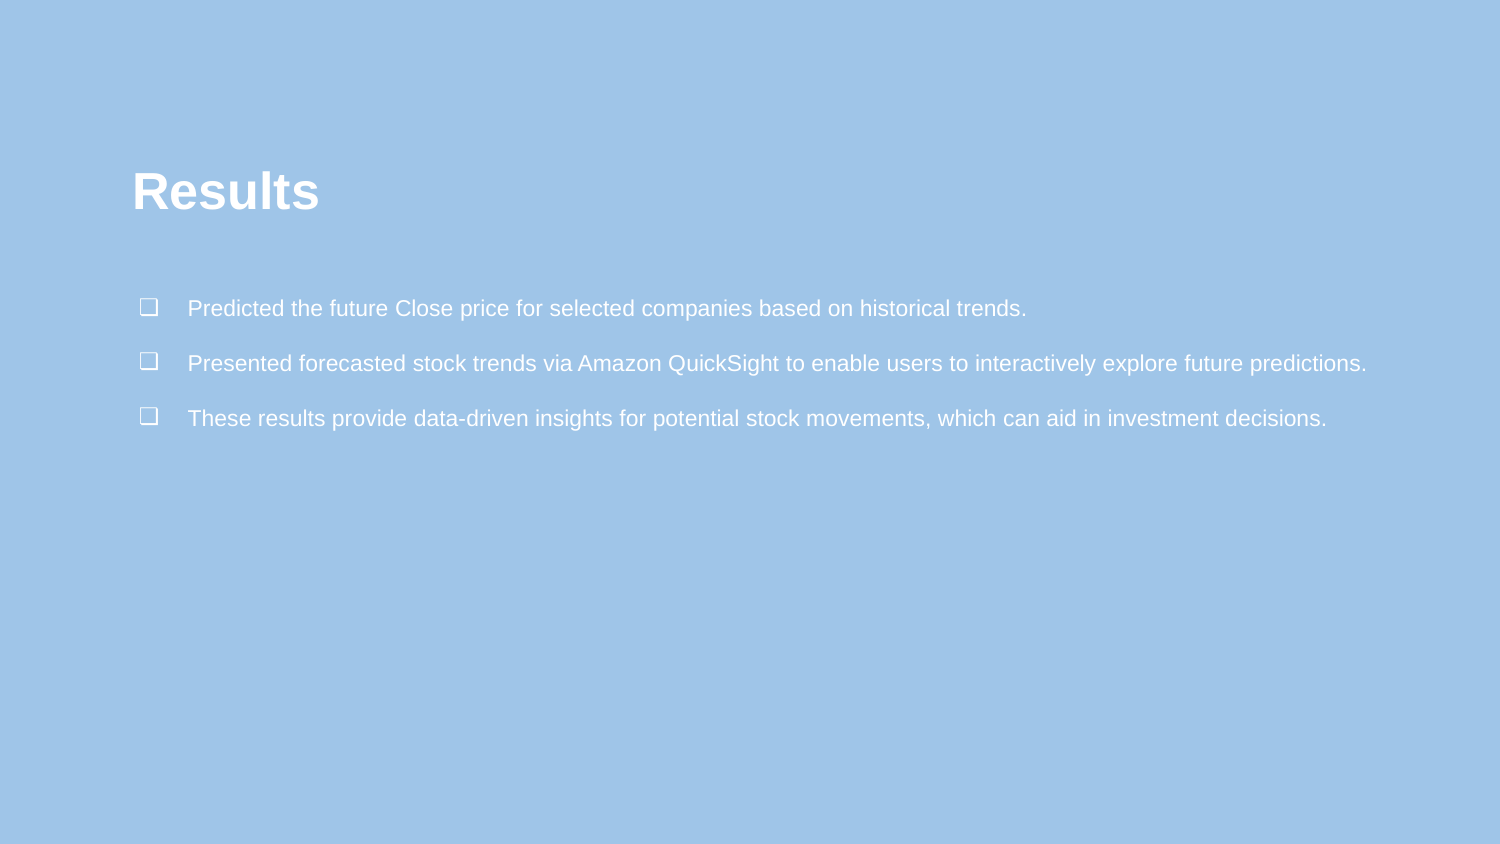

# Results
Predicted the future Close price for selected companies based on historical trends.

Presented forecasted stock trends via Amazon QuickSight to enable users to interactively explore future predictions.

These results provide data-driven insights for potential stock movements, which can aid in investment decisions.